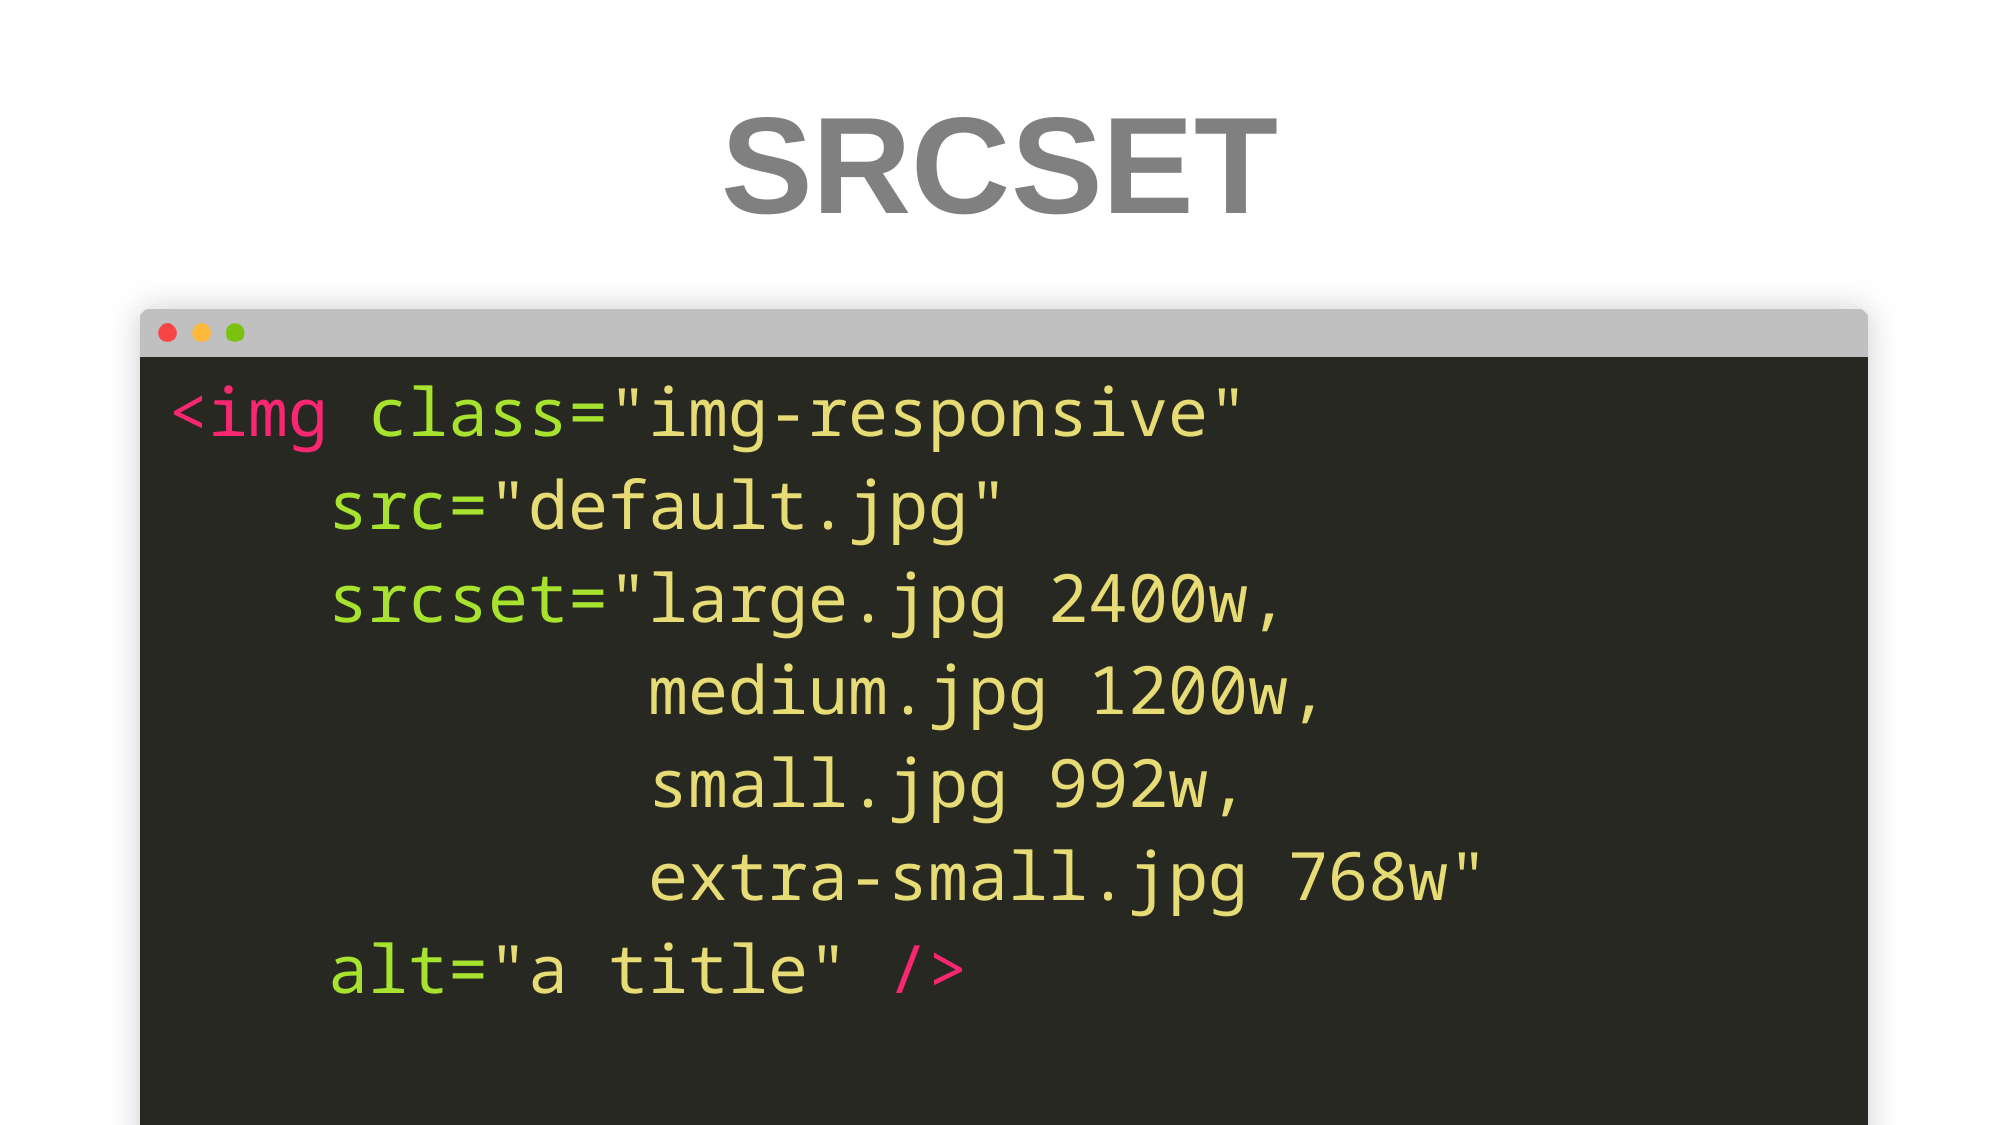

# SRCSET
<img class="img-responsive"
    src="default.jpg"
    srcset="large.jpg 2400w,
            medium.jpg 1200w,
            small.jpg 992w,
            extra-small.jpg 768w"
    alt="a title" />